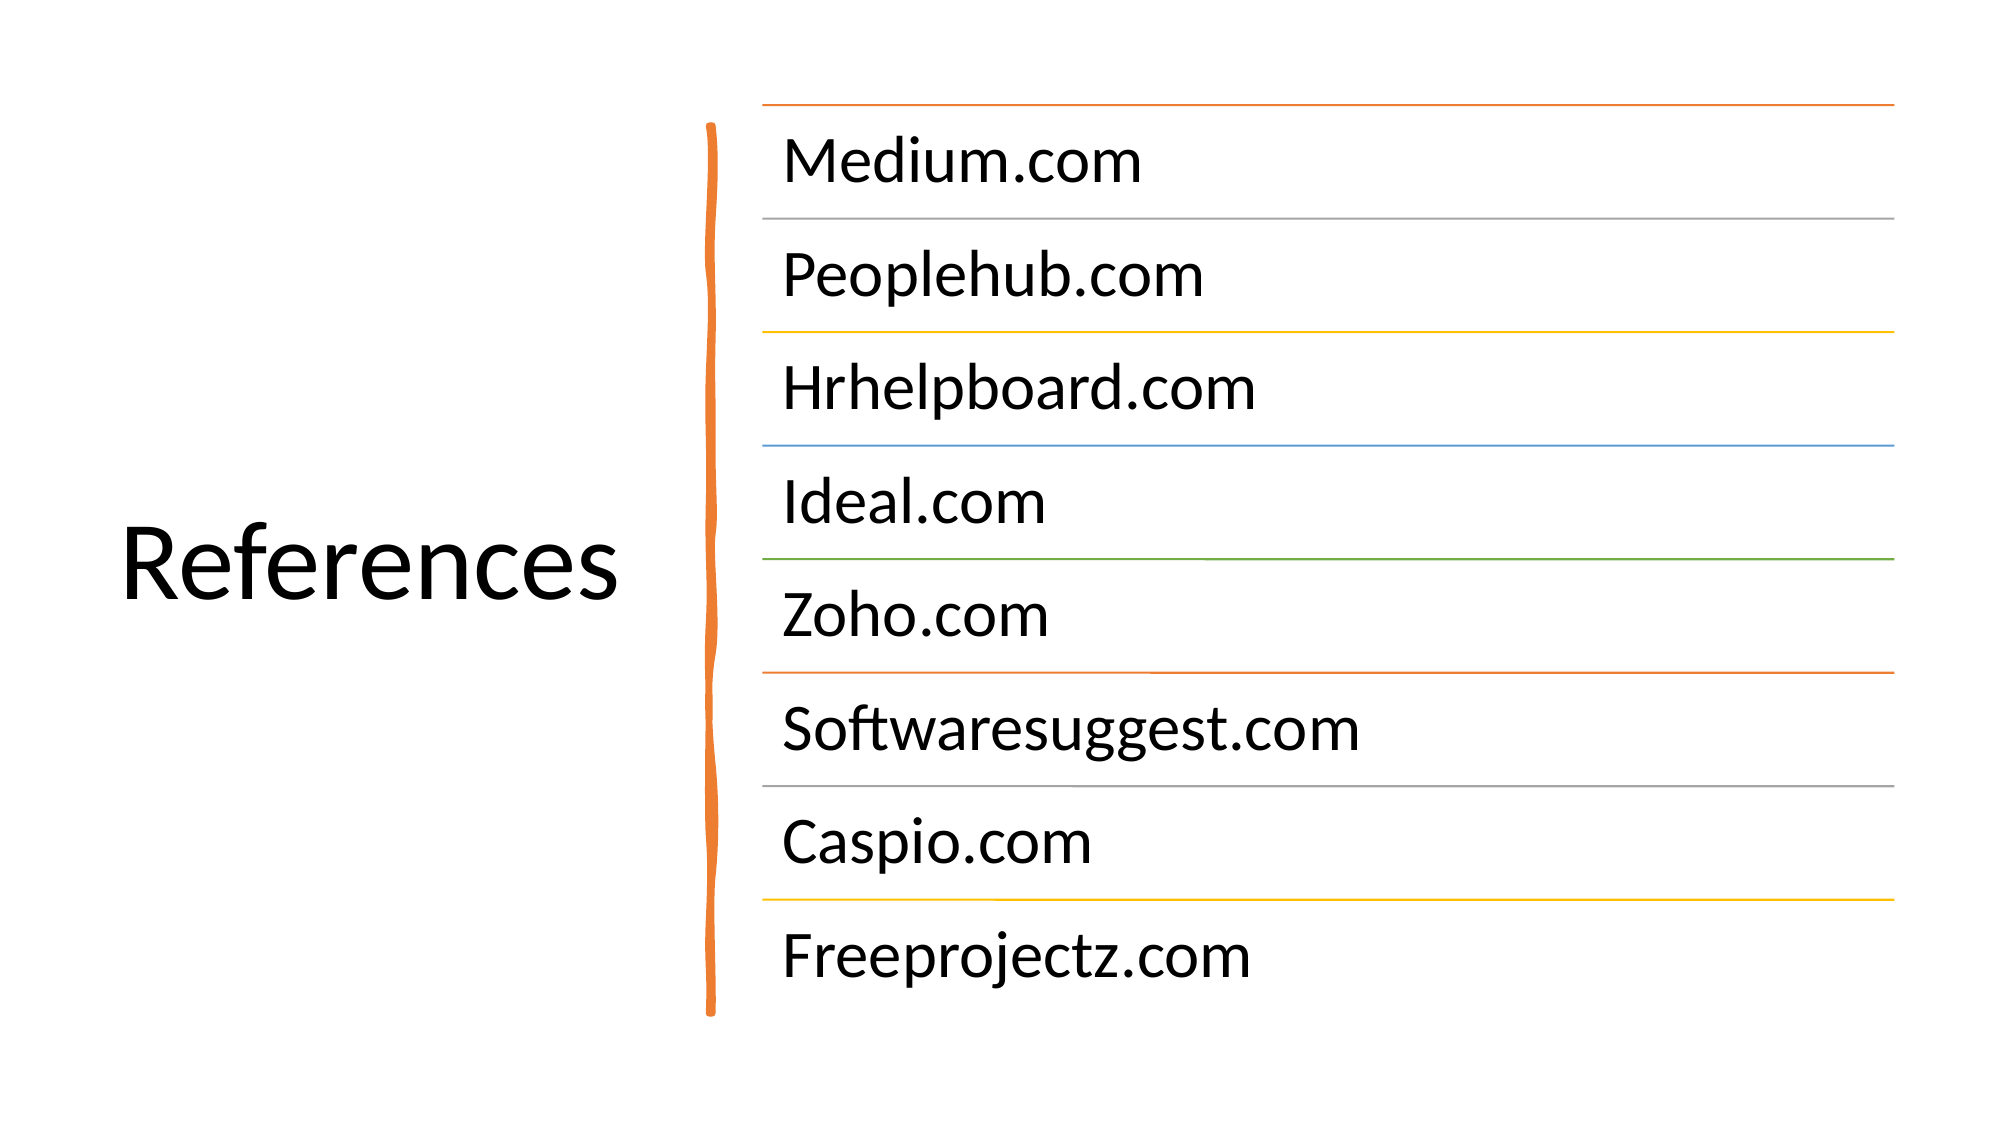

Medium.com
Peoplehub.com
Hrhelpboard.com
Ideal.com
Zoho.com
Softwaresuggest.com
Caspio.com
Freeprojectz.com
# References